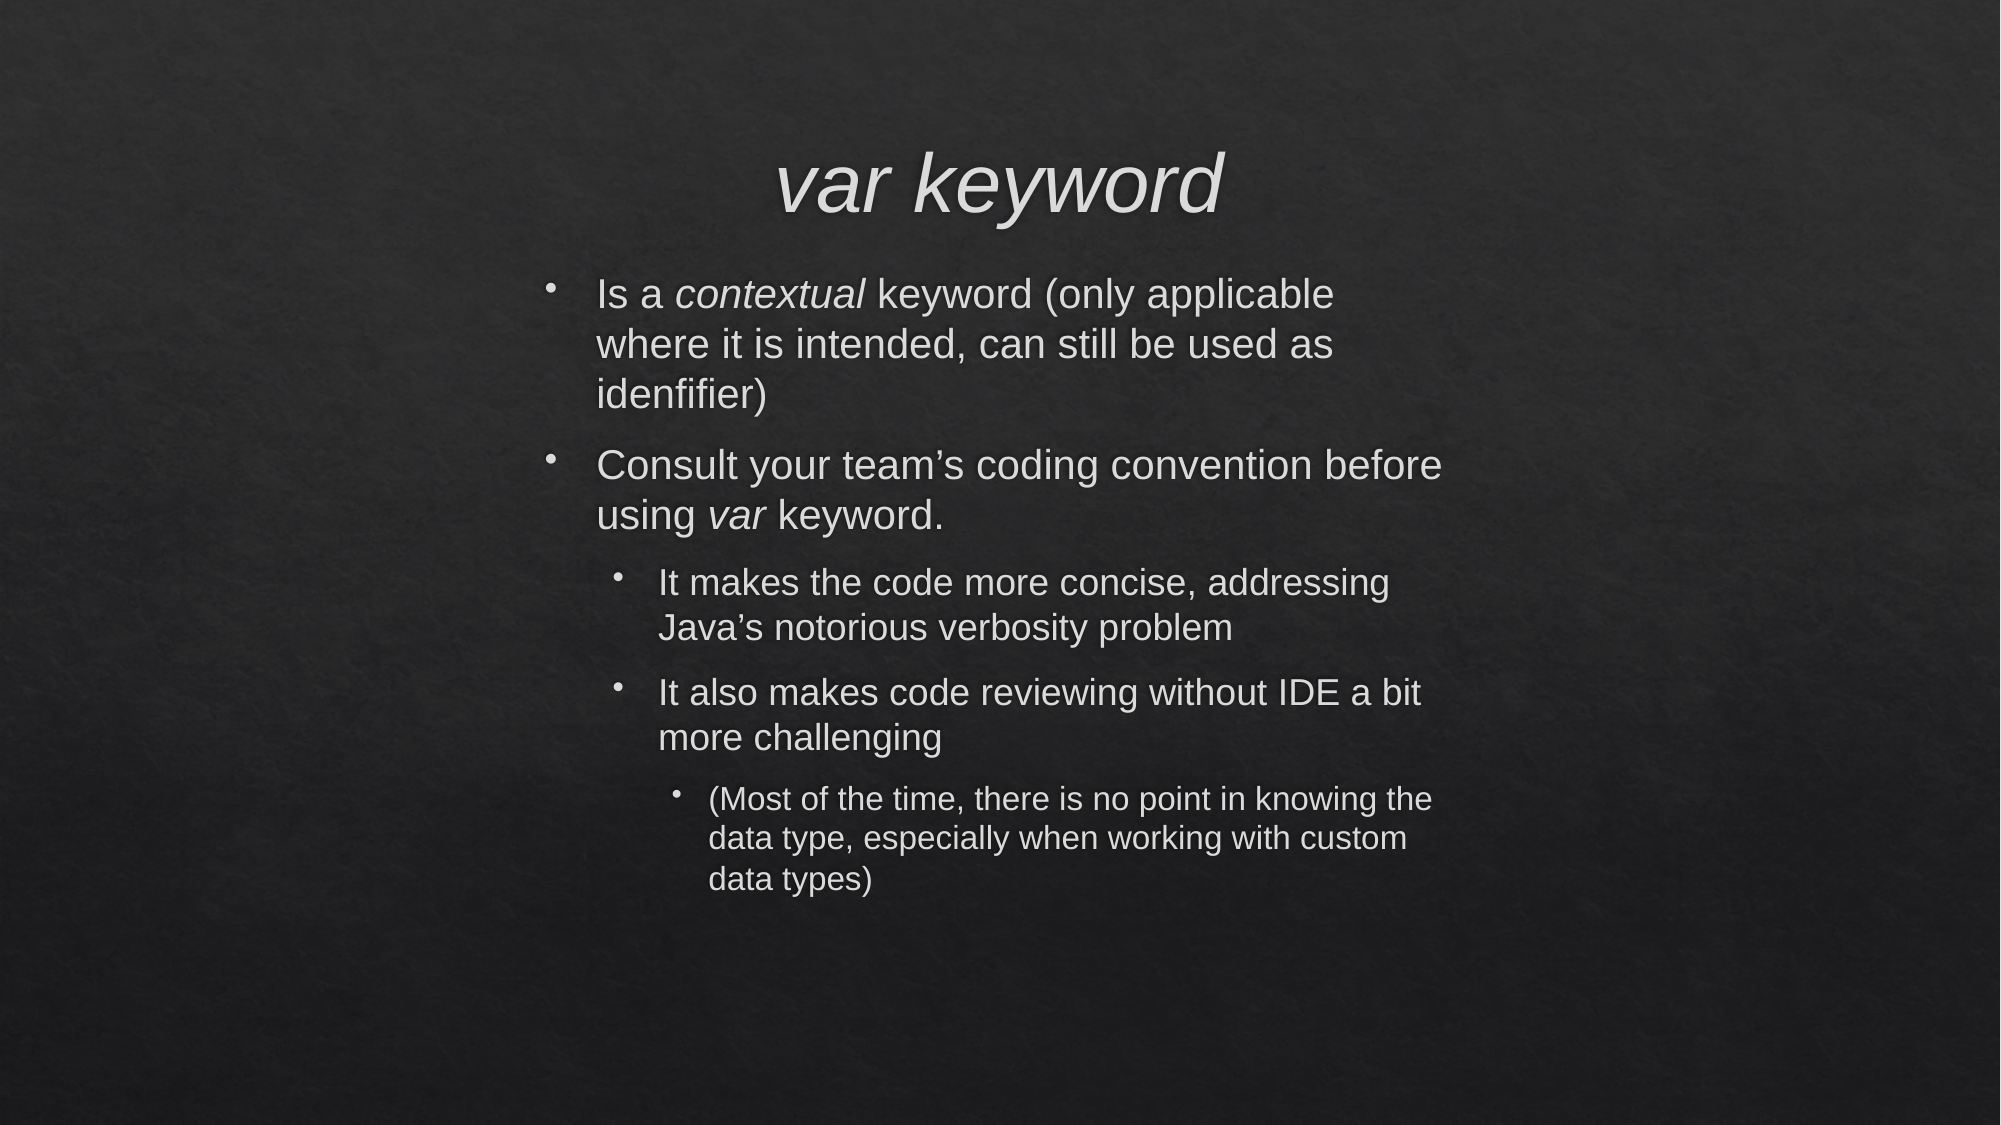

# var keyword
Is a contextual keyword (only applicable where it is intended, can still be used as idenfifier)
Consult your team’s coding convention before using var keyword.
It makes the code more concise, addressing Java’s notorious verbosity problem
It also makes code reviewing without IDE a bit more challenging
(Most of the time, there is no point in knowing the data type, especially when working with custom data types)